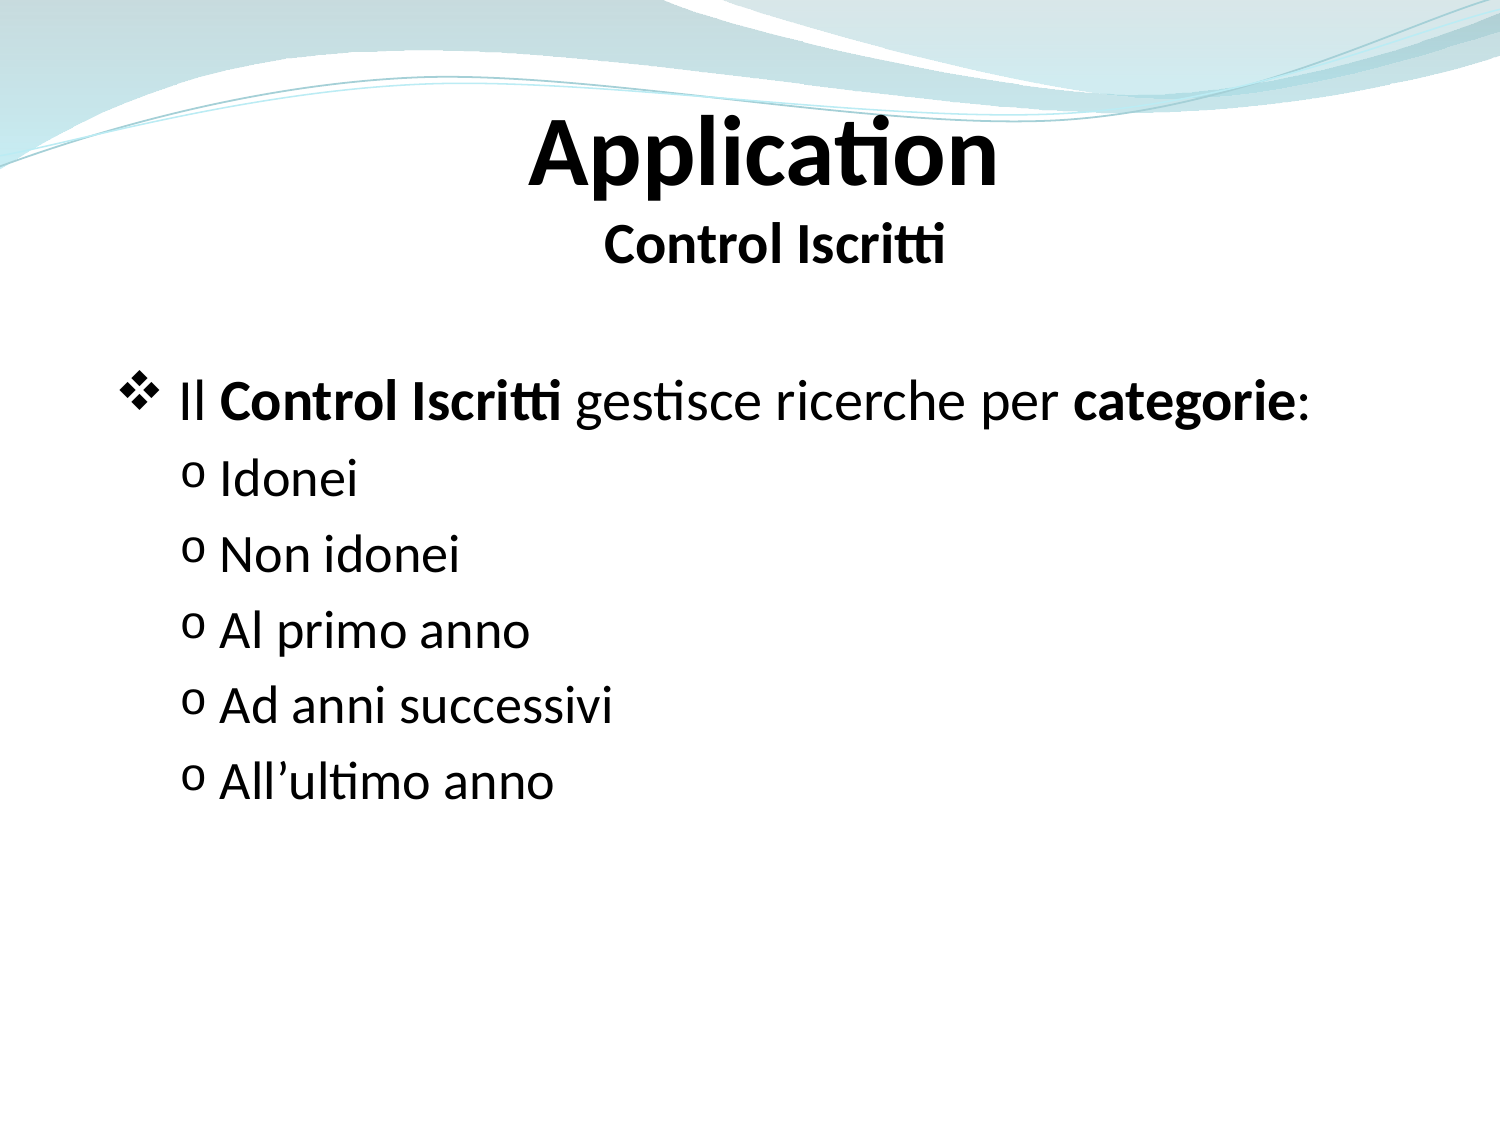

Application
Control Iscritti

 Il Control Iscritti gestisce ricerche per categorie:
Idonei
Non idonei
Al primo anno
Ad anni successivi
All’ultimo anno